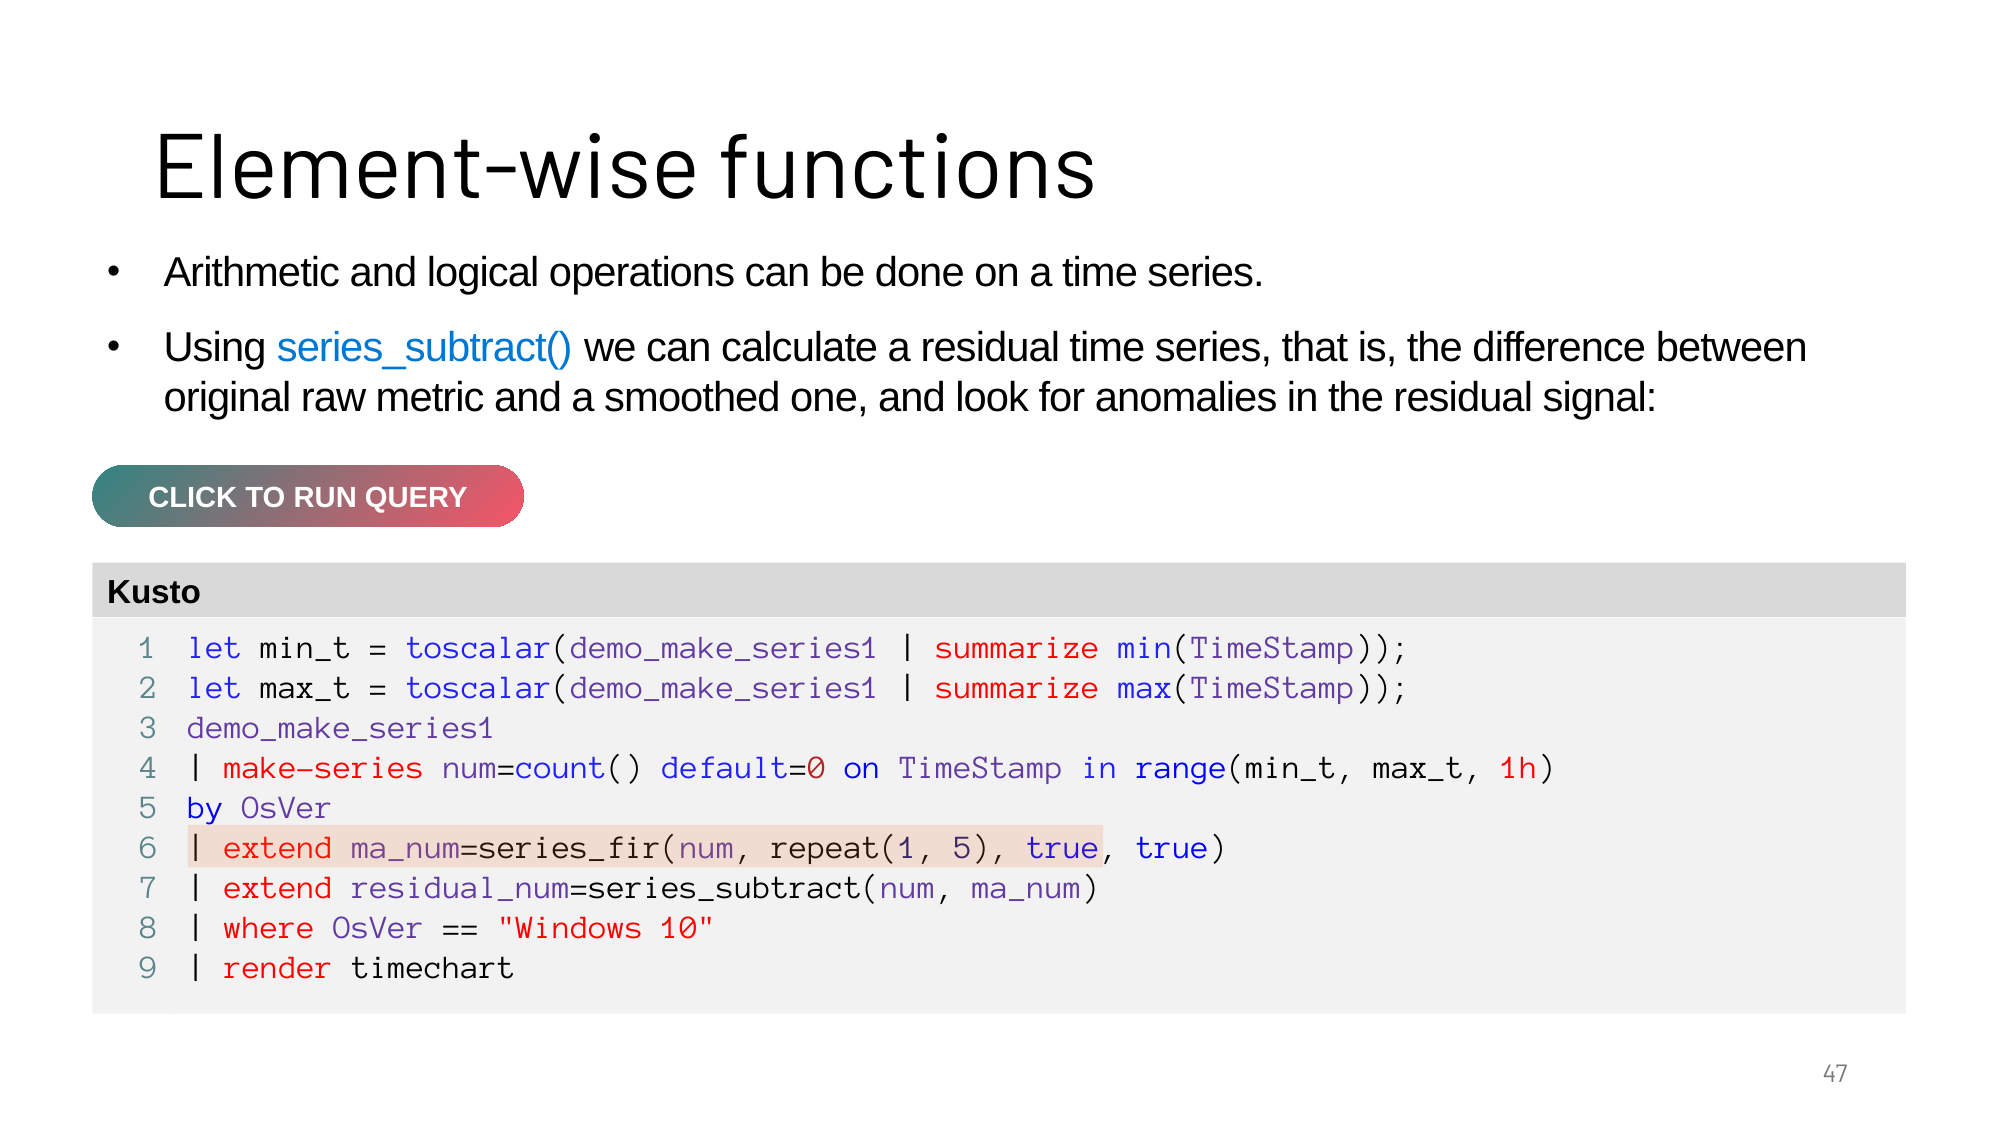

# Element-wise functions
Arithmetic and logical operations can be done on a time series.
Using series_subtract() we can calculate a residual time series, that is, the difference between original raw metric and a smoothed one, and look for anomalies in the residual signal:
CLICK TO RUN QUERY
Kusto
1
2
3
4
5
6
7
8
9
let min_t = toscalar(demo_make_series1 | summarize min(TimeStamp));
let max_t = toscalar(demo_make_series1 | summarize max(TimeStamp));
demo_make_series1
| make-series num=count() default=0 on TimeStamp in range(min_t, max_t, 1h)
by OsVer
| extend ma_num=series_fir(num, repeat(1, 5), true, true)
| extend residual_num=series_subtract(num, ma_num)
| where OsVer == "Windows 10"
| render timechart

47